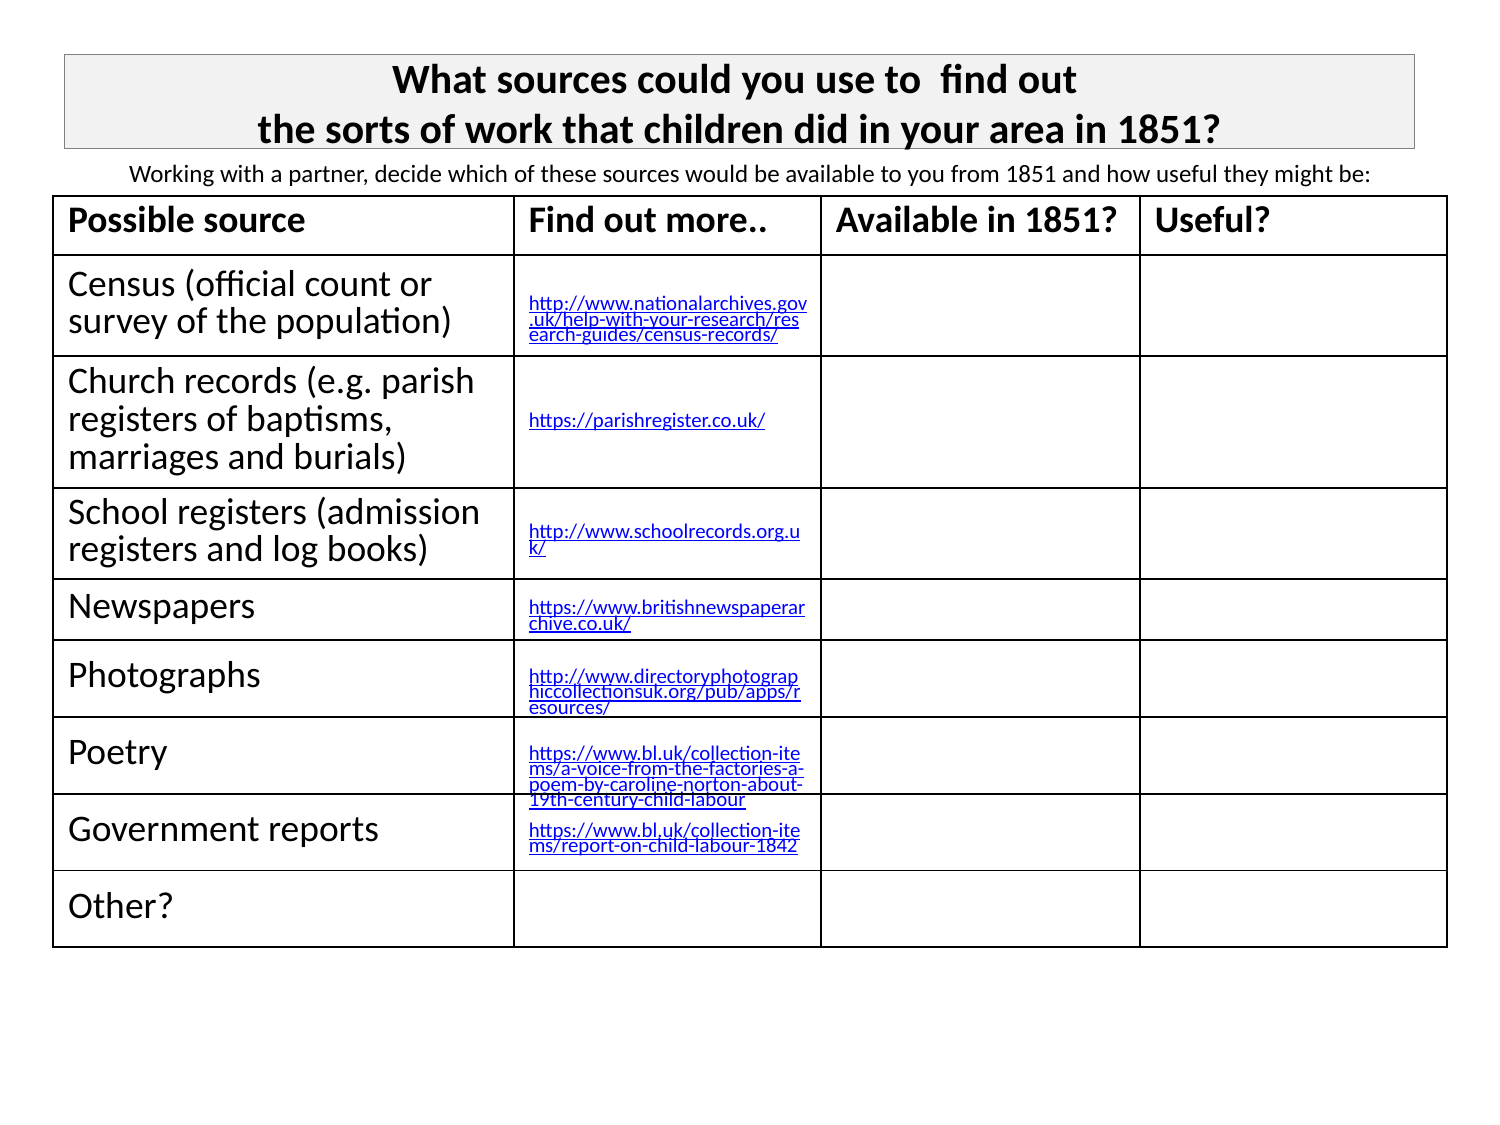

What sources could you use to  find out
the sorts of work that children did in your area in 1851?
# Working with a partner, decide which of these sources would be available to you from 1851 and how useful they might be:
| Possible source | Find out more.. | Available in 1851? | Useful? |
| --- | --- | --- | --- |
| Census (official count or survey of the population) | http://www.nationalarchives.gov.uk/help-with-your-research/research-guides/census-records/ |  |  |
| Church records (e.g. parish registers of baptisms, marriages and burials) | https://parishregister.co.uk/ |  |  |
| School registers (admission registers and log books) | http://www.schoolrecords.org.uk/ |  |  |
| Newspapers | https://www.britishnewspaperarchive.co.uk/ |  |  |
| Photographs | http://www.directoryphotographiccollectionsuk.org/pub/apps/resources/ |  |  |
| Poetry | https://www.bl.uk/collection-items/a-voice-from-the-factories-a-poem-by-caroline-norton-about-19th-century-child-labour |  |  |
| Government reports | https://www.bl.uk/collection-items/report-on-child-labour-1842 |  |  |
| Other? |  |  |  |